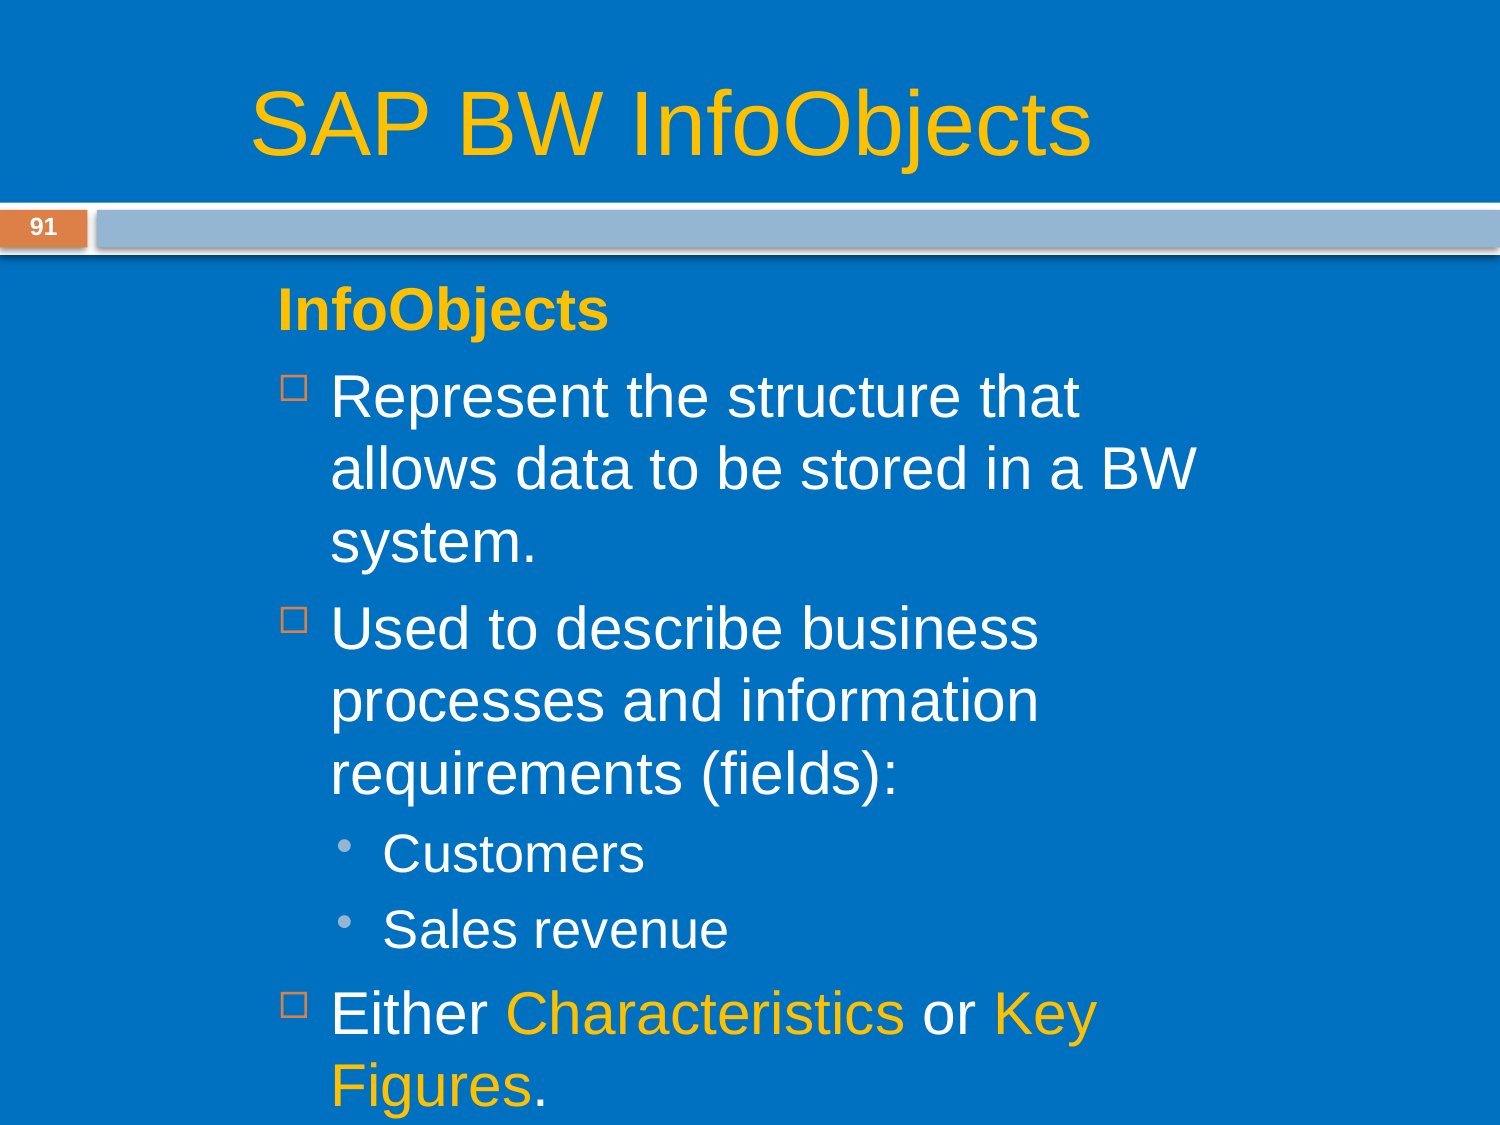

# SAP BW InfoObjects
91
InfoObjects
Represent the structure that allows data to be stored in a BW system.
Used to describe business processes and information requirements (fields):
Customers
Sales revenue
Either Characteristics or Key Figures.